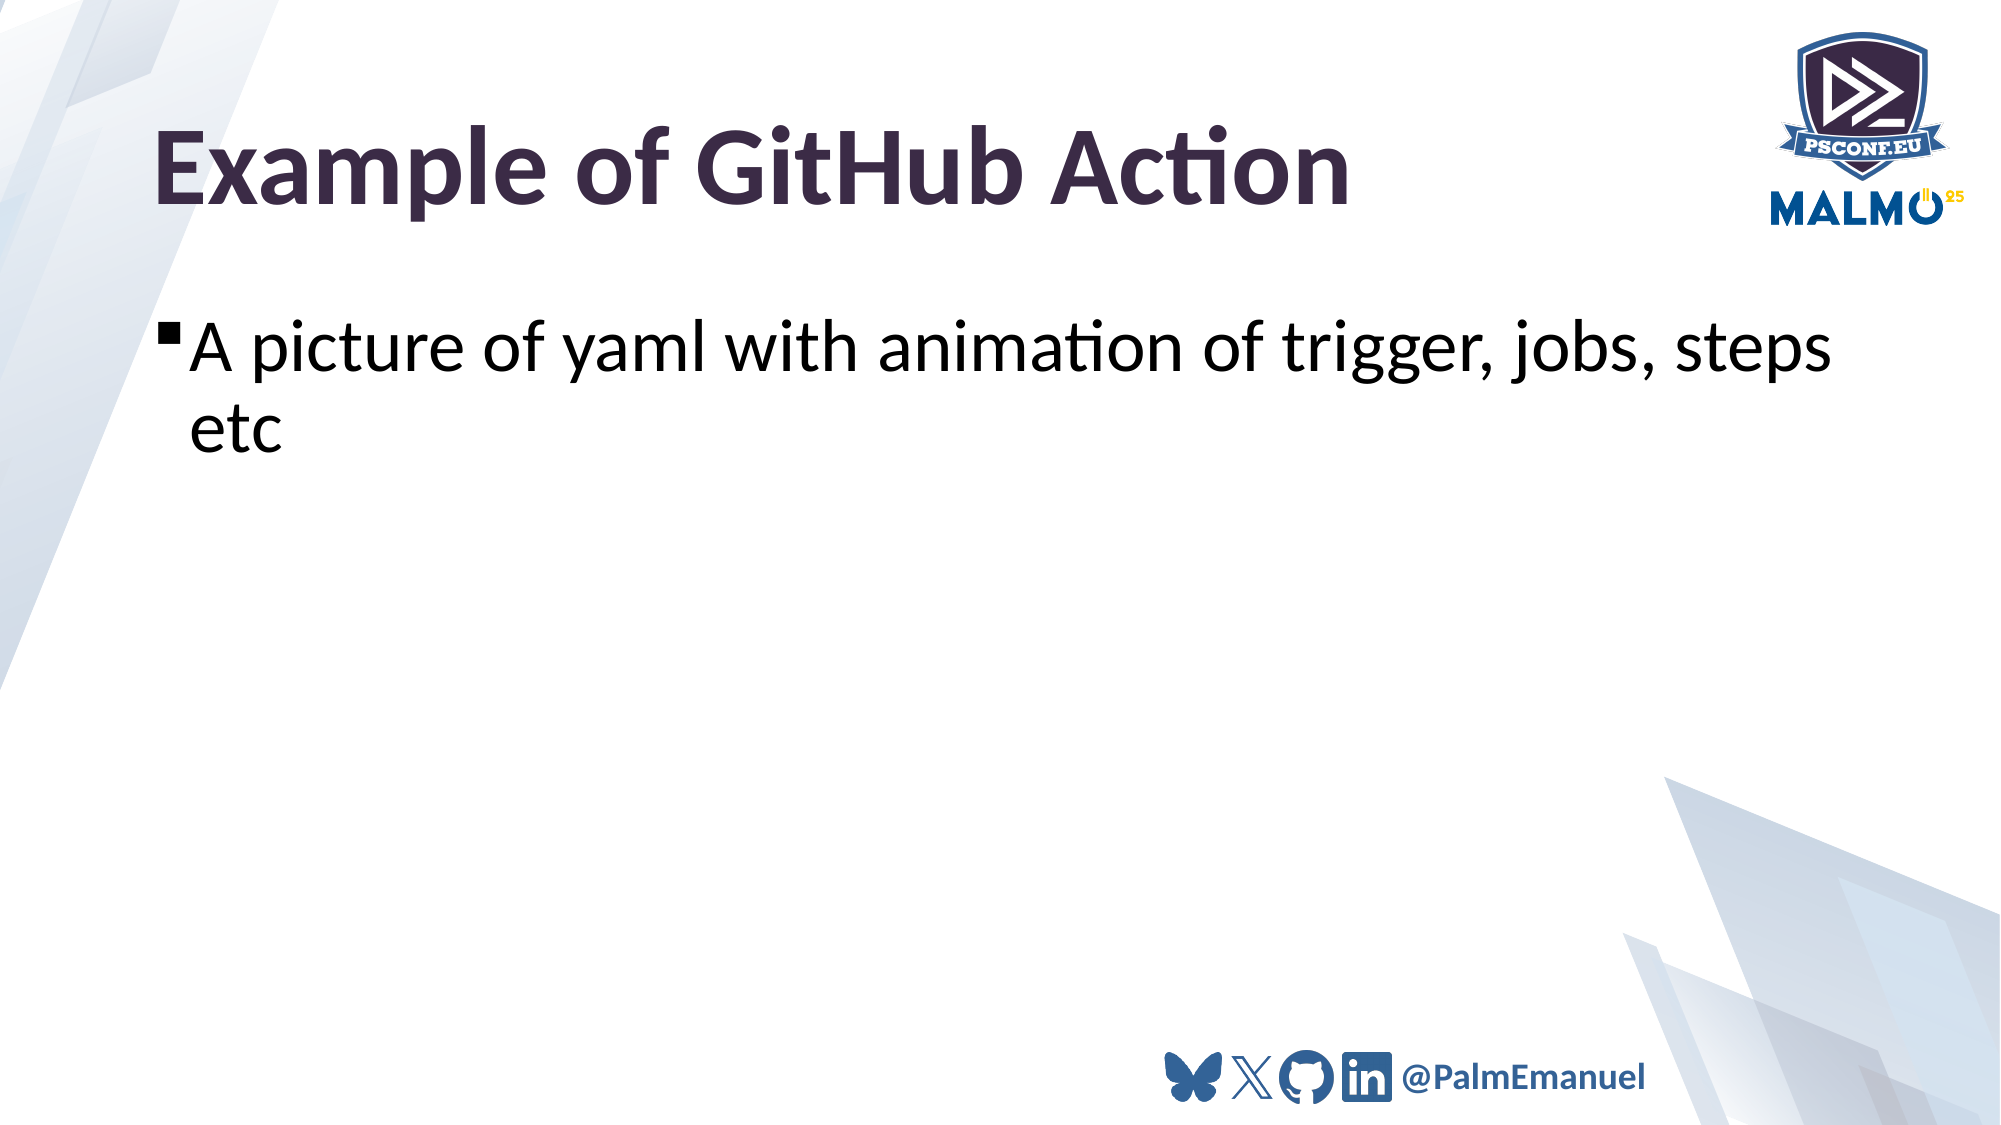

# Example of GitHub Action
A picture of yaml with animation of trigger, jobs, steps etc